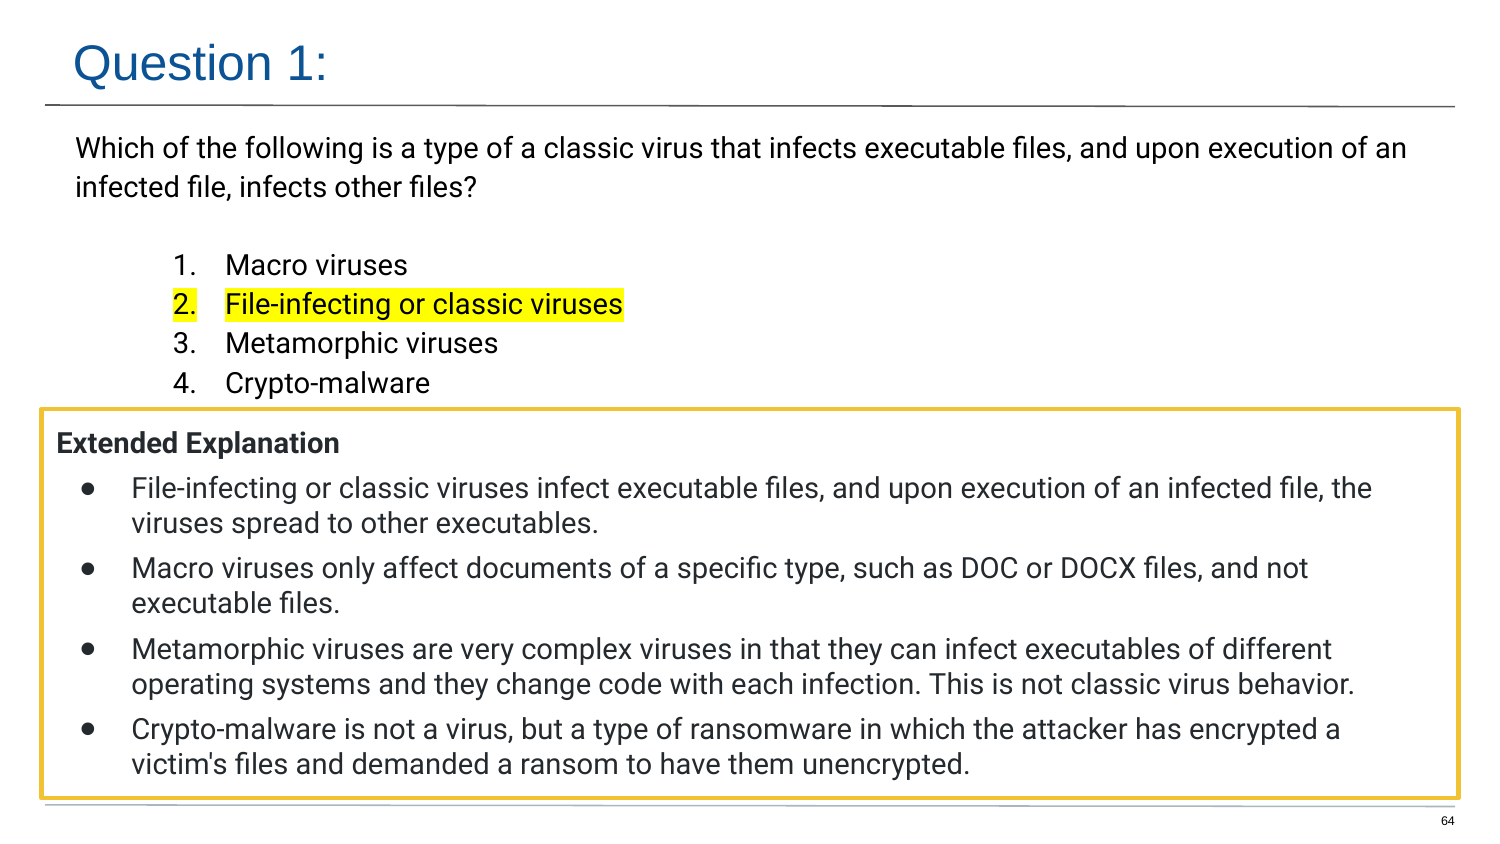

# Question 1:
Which of the following is a type of a classic virus that infects executable files, and upon execution of an infected file, infects other files?

Macro viruses
File-infecting or classic viruses
Metamorphic viruses
Crypto-malware

Extended Explanation
File-infecting or classic viruses infect executable files, and upon execution of an infected file, the viruses spread to other executables.
Macro viruses only affect documents of a specific type, such as DOC or DOCX files, and not executable files.
Metamorphic viruses are very complex viruses in that they can infect executables of different operating systems and they change code with each infection. This is not classic virus behavior.
Crypto-malware is not a virus, but a type of ransomware in which the attacker has encrypted a victim's files and demanded a ransom to have them unencrypted.

64